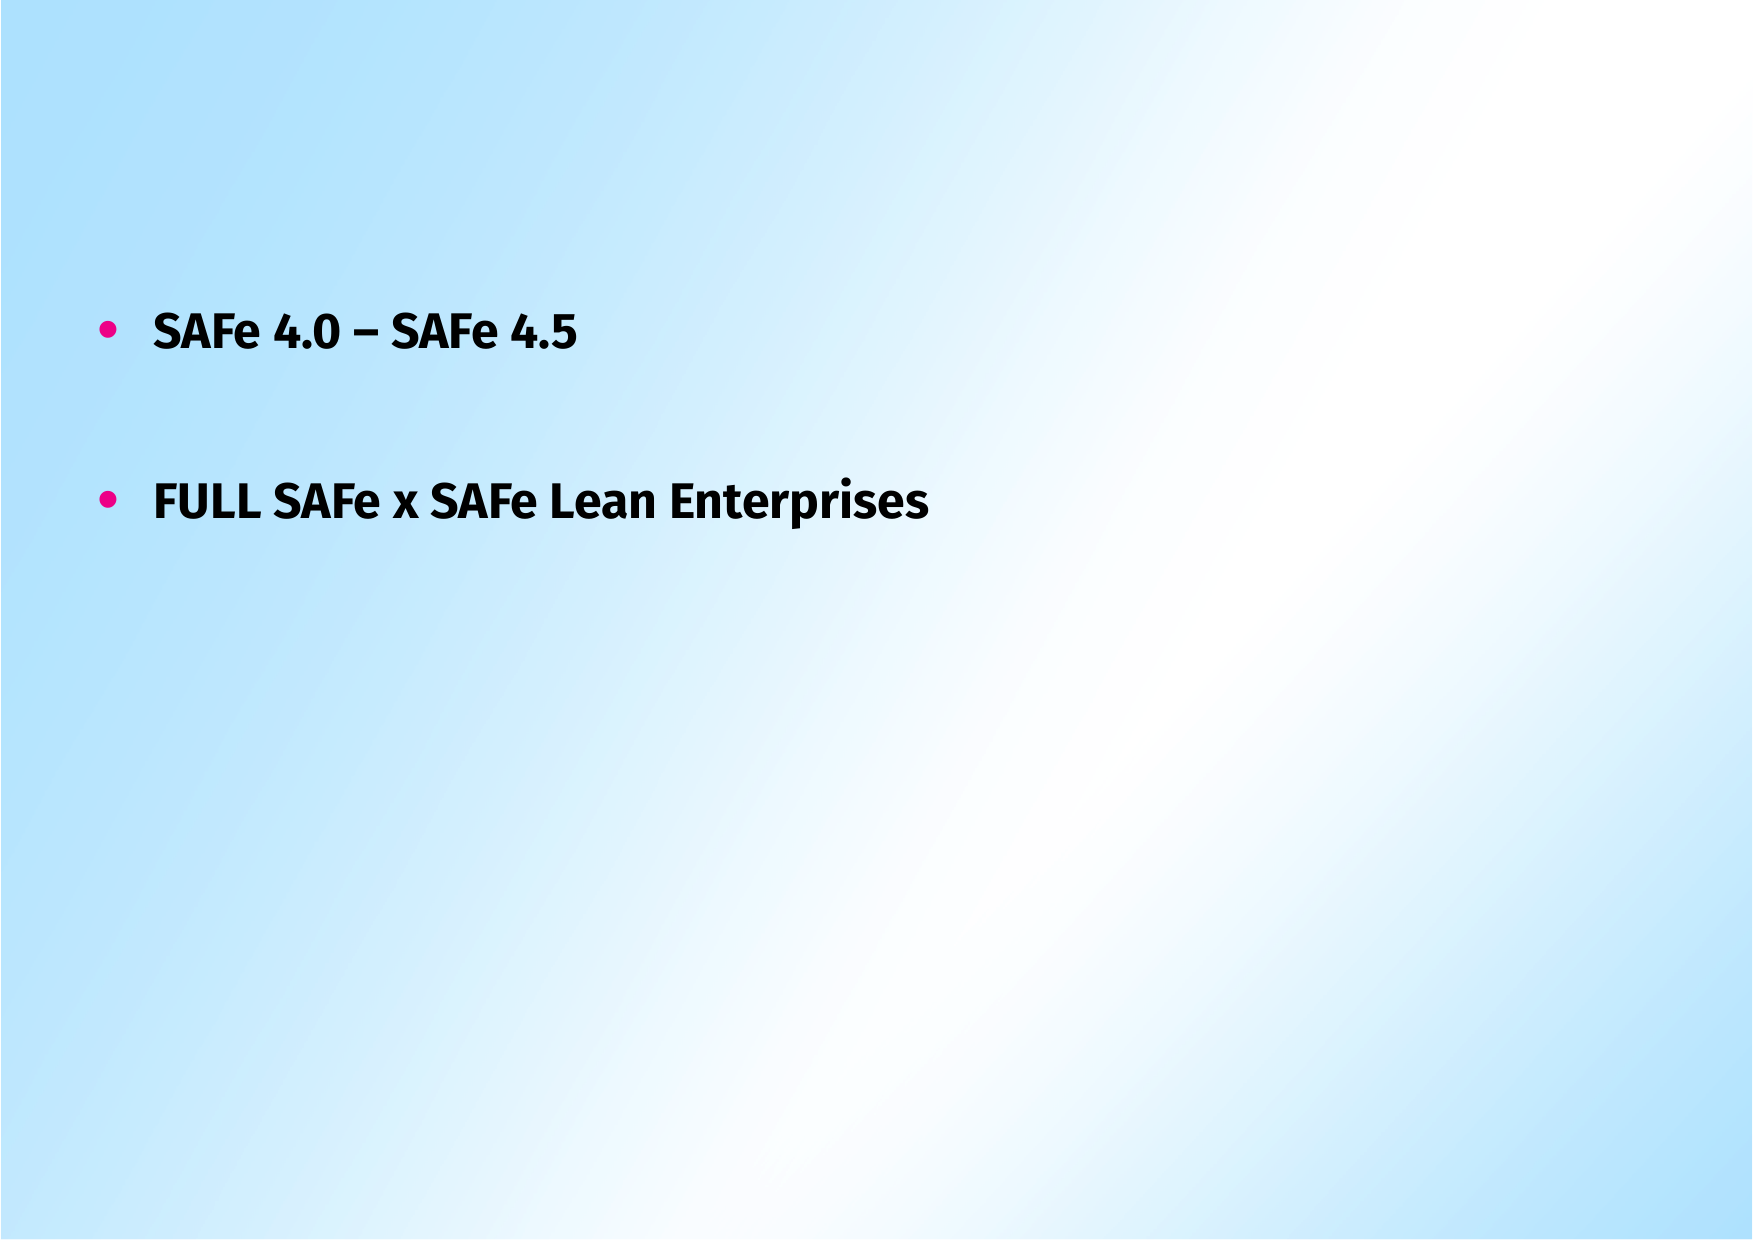

#
SAFe 4.0 – SAFe 4.5

FULL SAFe x SAFe Lean Enterprises